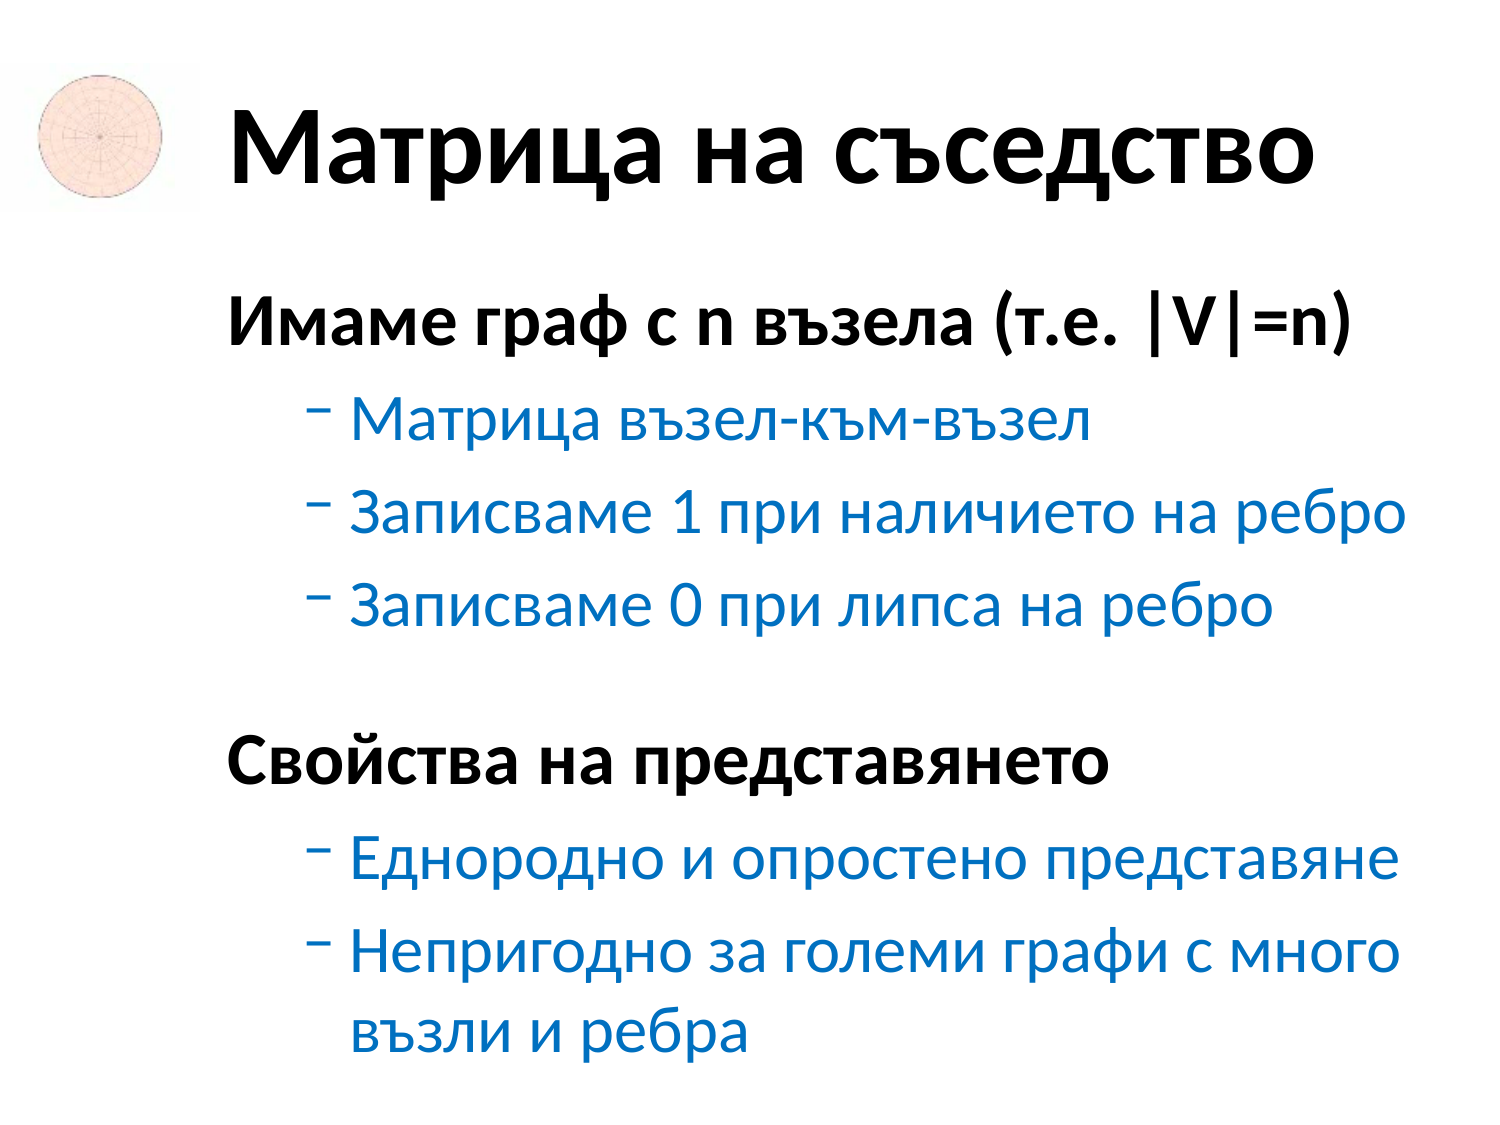

# Матрица на съседство
Имаме граф с n възела (т.е. |V|=n)
Матрица възел-към-възел
Записваме 1 при наличието на ребро
Записваме 0 при липса на ребро

Свойства на представянето
Еднородно и опростено представяне
Непригодно за големи графи с много възли и ребра